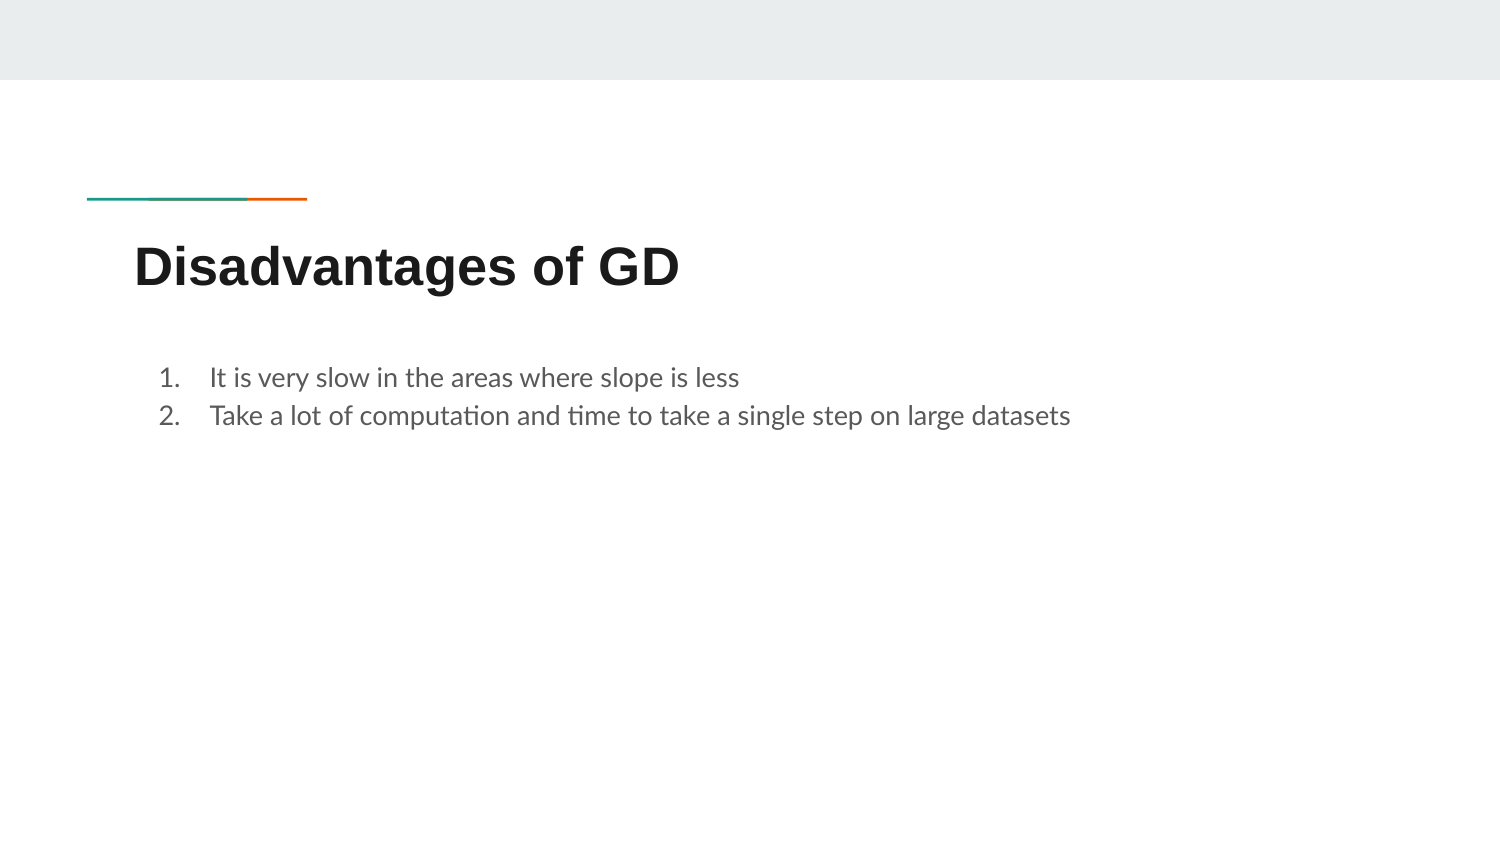

# Disadvantages of GD
It is very slow in the areas where slope is less
Take a lot of computation and time to take a single step on large datasets